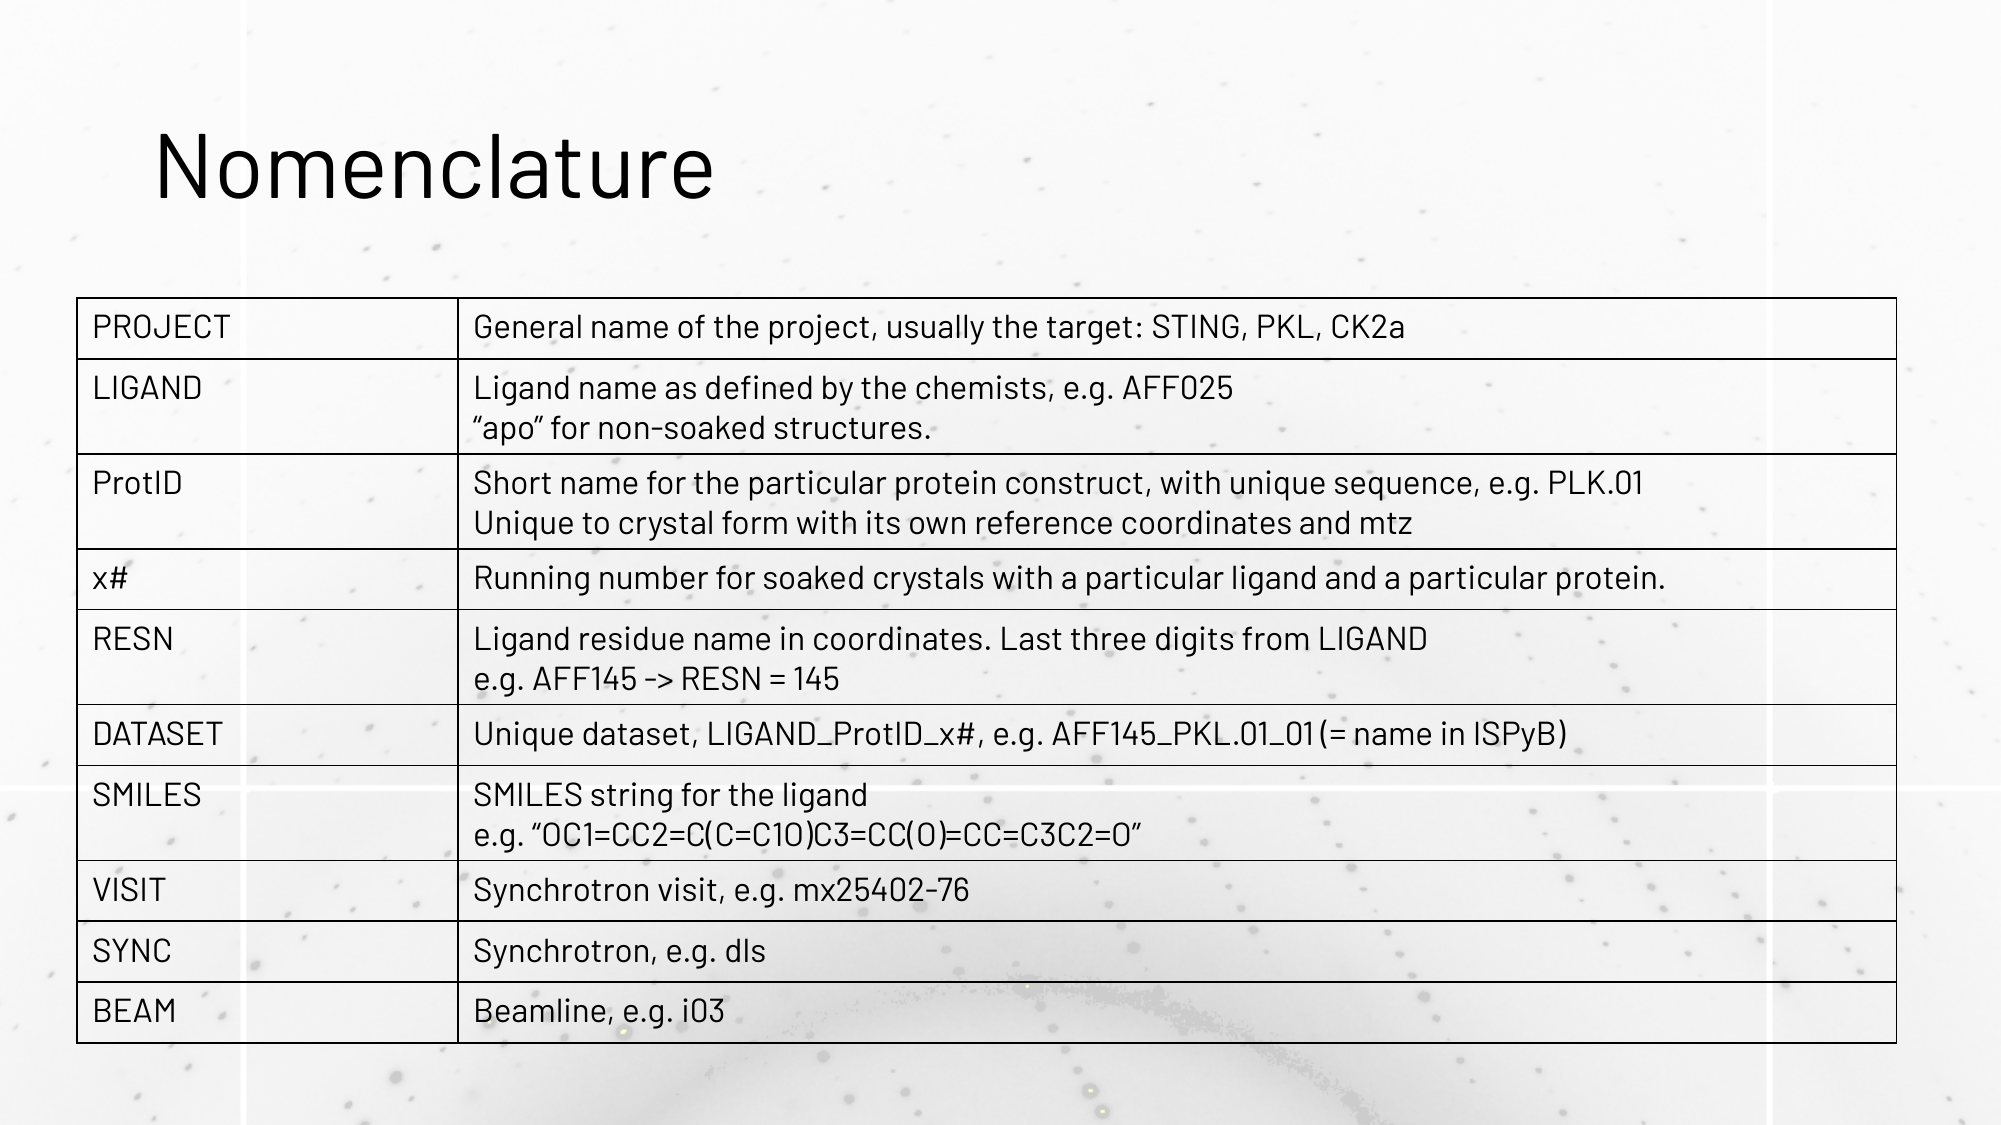

# Nomenclature
| PROJECT | General name of the project, usually the target: STING, PKL, CK2a |
| --- | --- |
| LIGAND | Ligand name as defined by the chemists, e.g. AFF025 “apo” for non-soaked structures. |
| ProtID | Short name for the particular protein construct, with unique sequence, e.g. PLK.01 Unique to crystal form with its own reference coordinates and mtz |
| x# | Running number for soaked crystals with a particular ligand and a particular protein. |
| RESN | Ligand residue name in coordinates. Last three digits from LIGAND e.g. AFF145 -> RESN = 145 |
| DATASET | Unique dataset, LIGAND\_ProtID\_x#, e.g. AFF145\_PKL.01\_01 (= name in ISPyB) |
| SMILES | SMILES string for the ligand e.g. “OC1=CC2=C(C=C1O)C3=CC(O)=CC=C3C2=O” |
| VISIT | Synchrotron visit, e.g. mx25402-76 |
| SYNC | Synchrotron, e.g. dls |
| BEAM | Beamline, e.g. i03 |